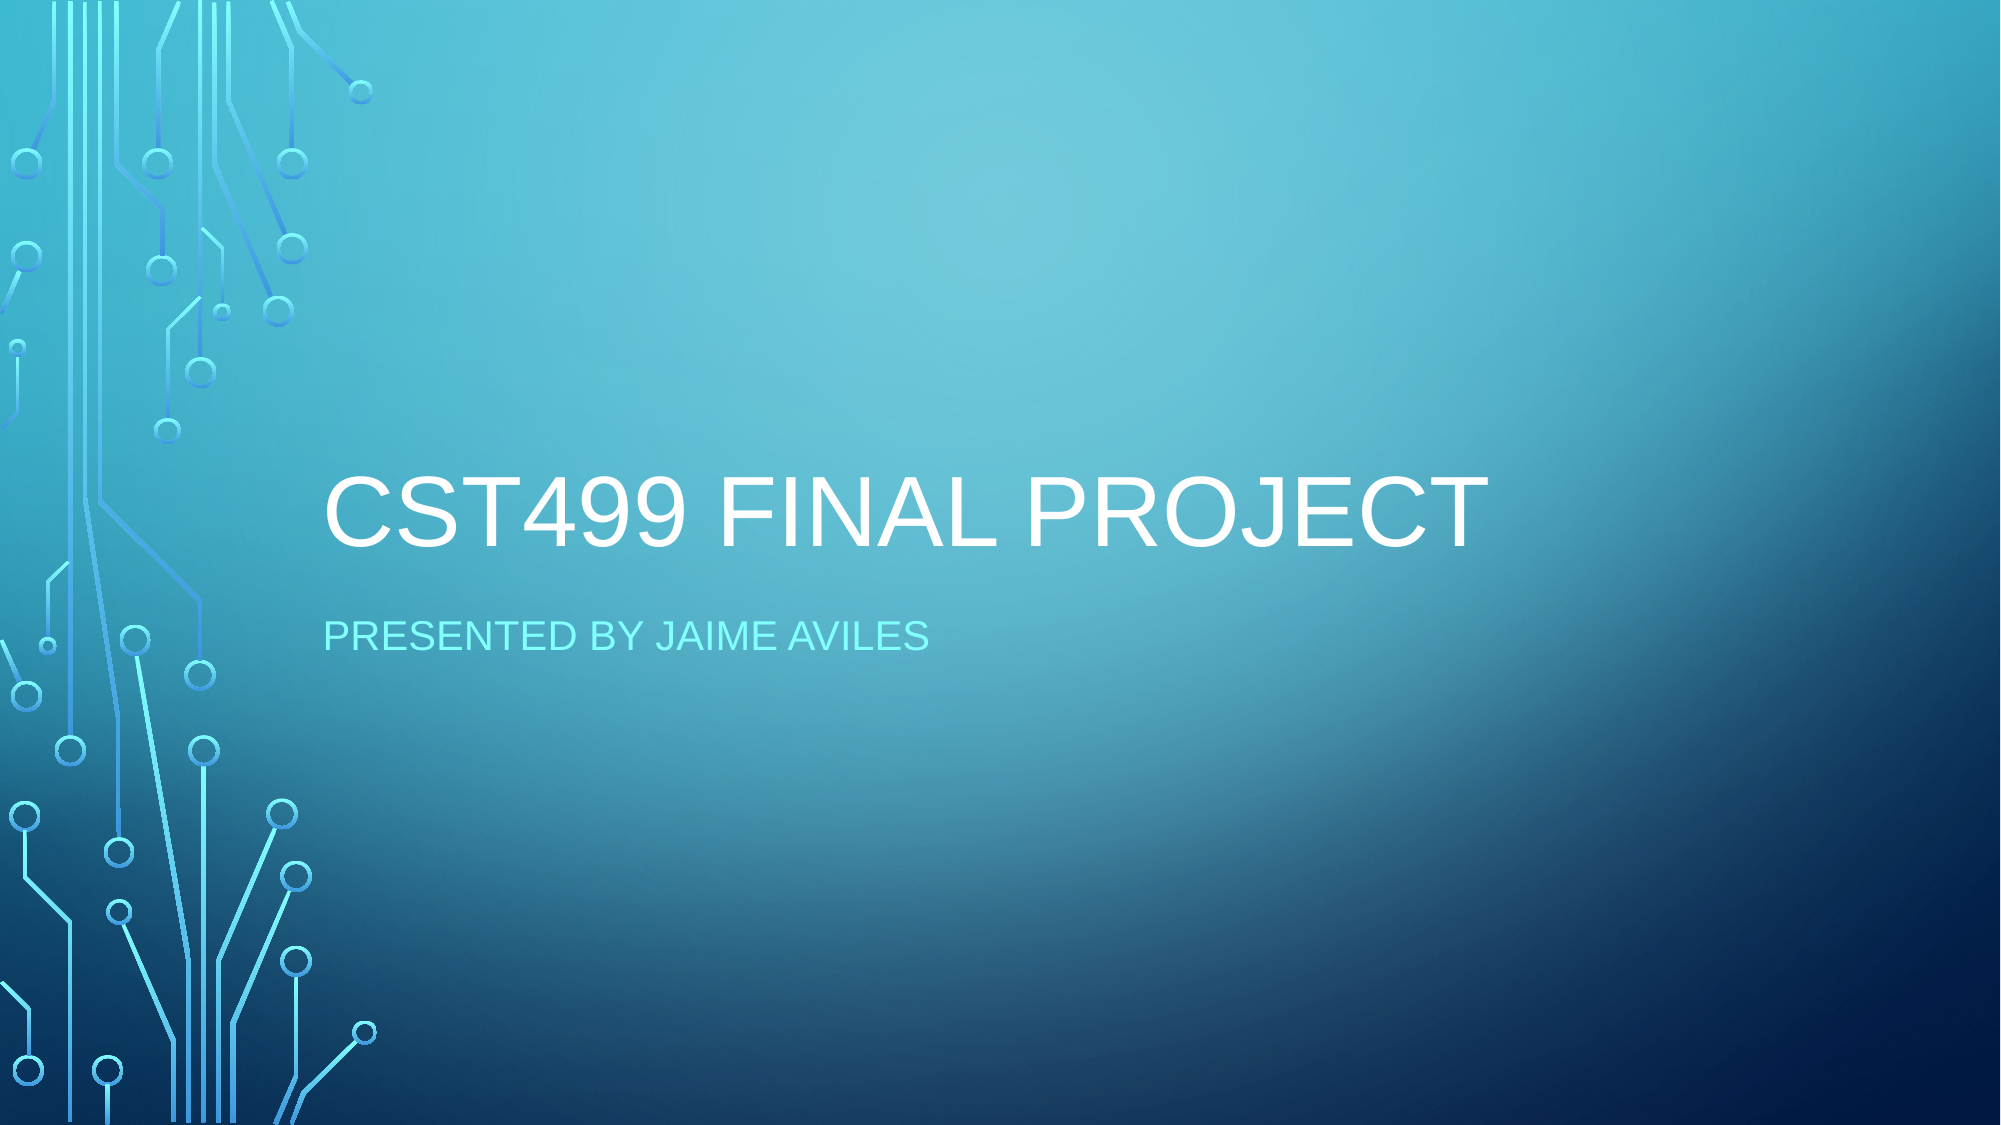

# CST499 Final Project
Presented by Jaime Aviles